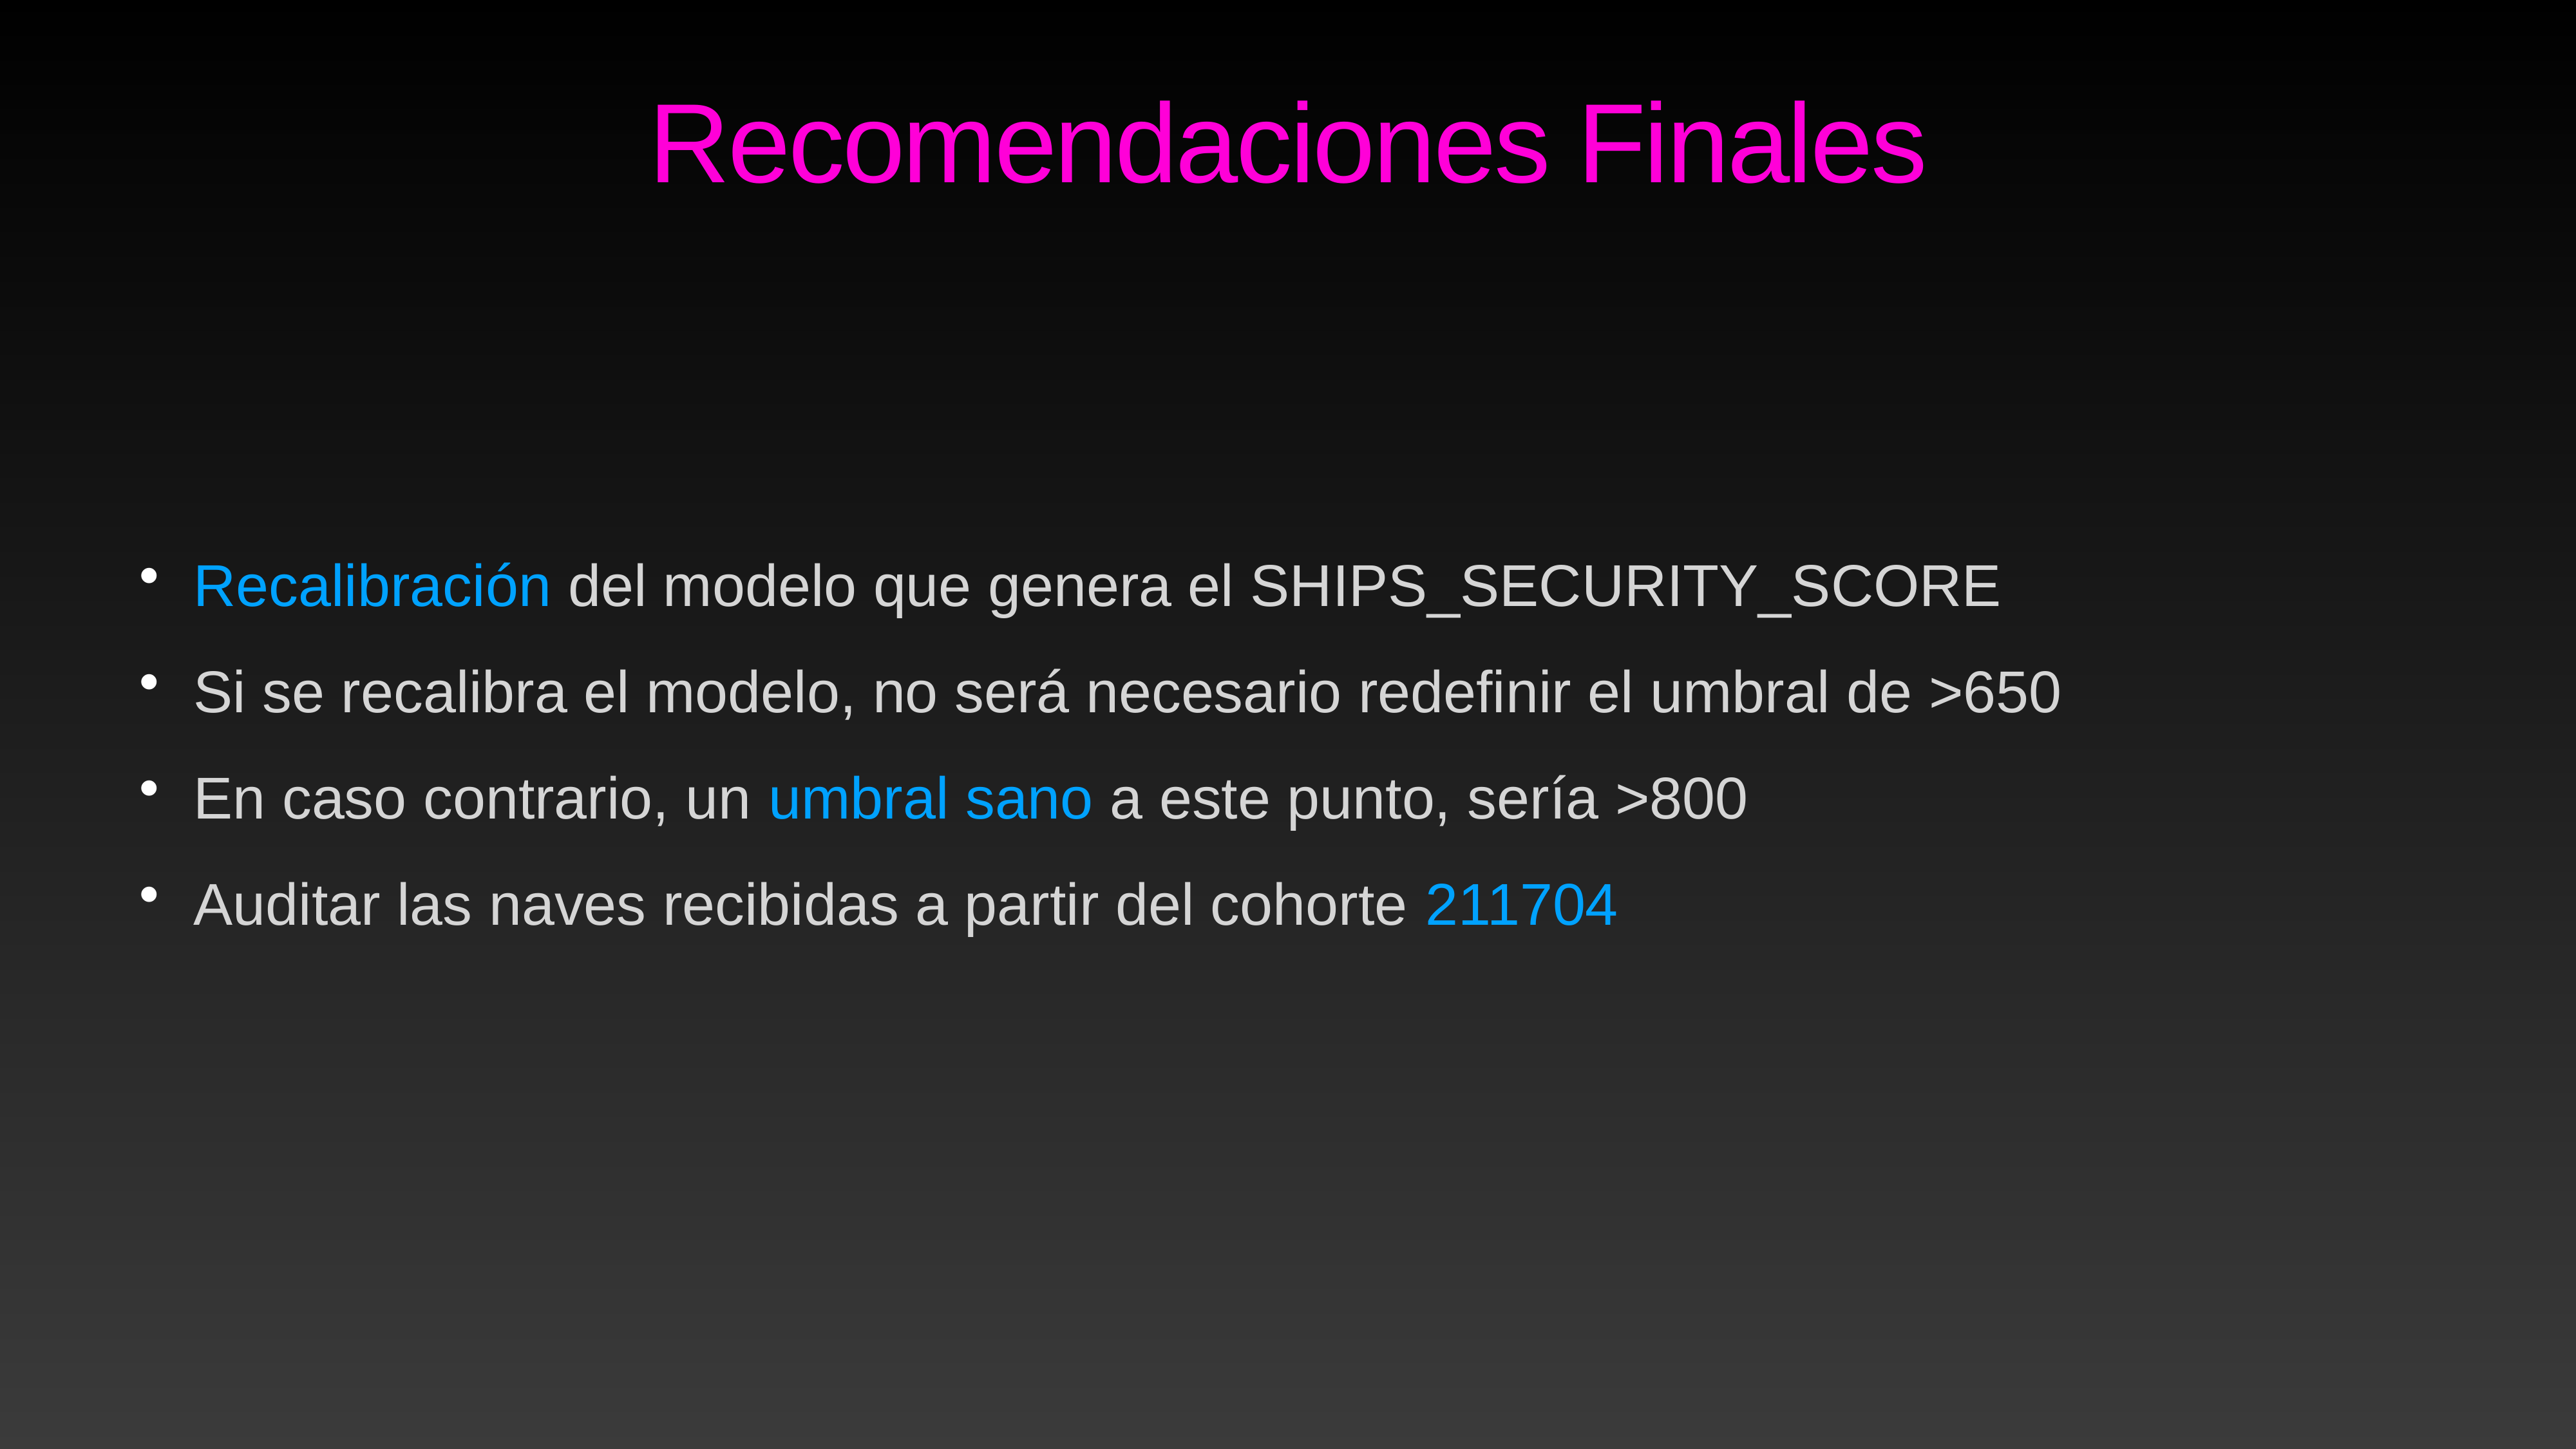

Recomendaciones Finales
Recalibración del modelo que genera el SHIPS_SECURITY_SCORE
Si se recalibra el modelo, no será necesario redefinir el umbral de >650
En caso contrario, un umbral sano a este punto, sería >800
Auditar las naves recibidas a partir del cohorte 211704